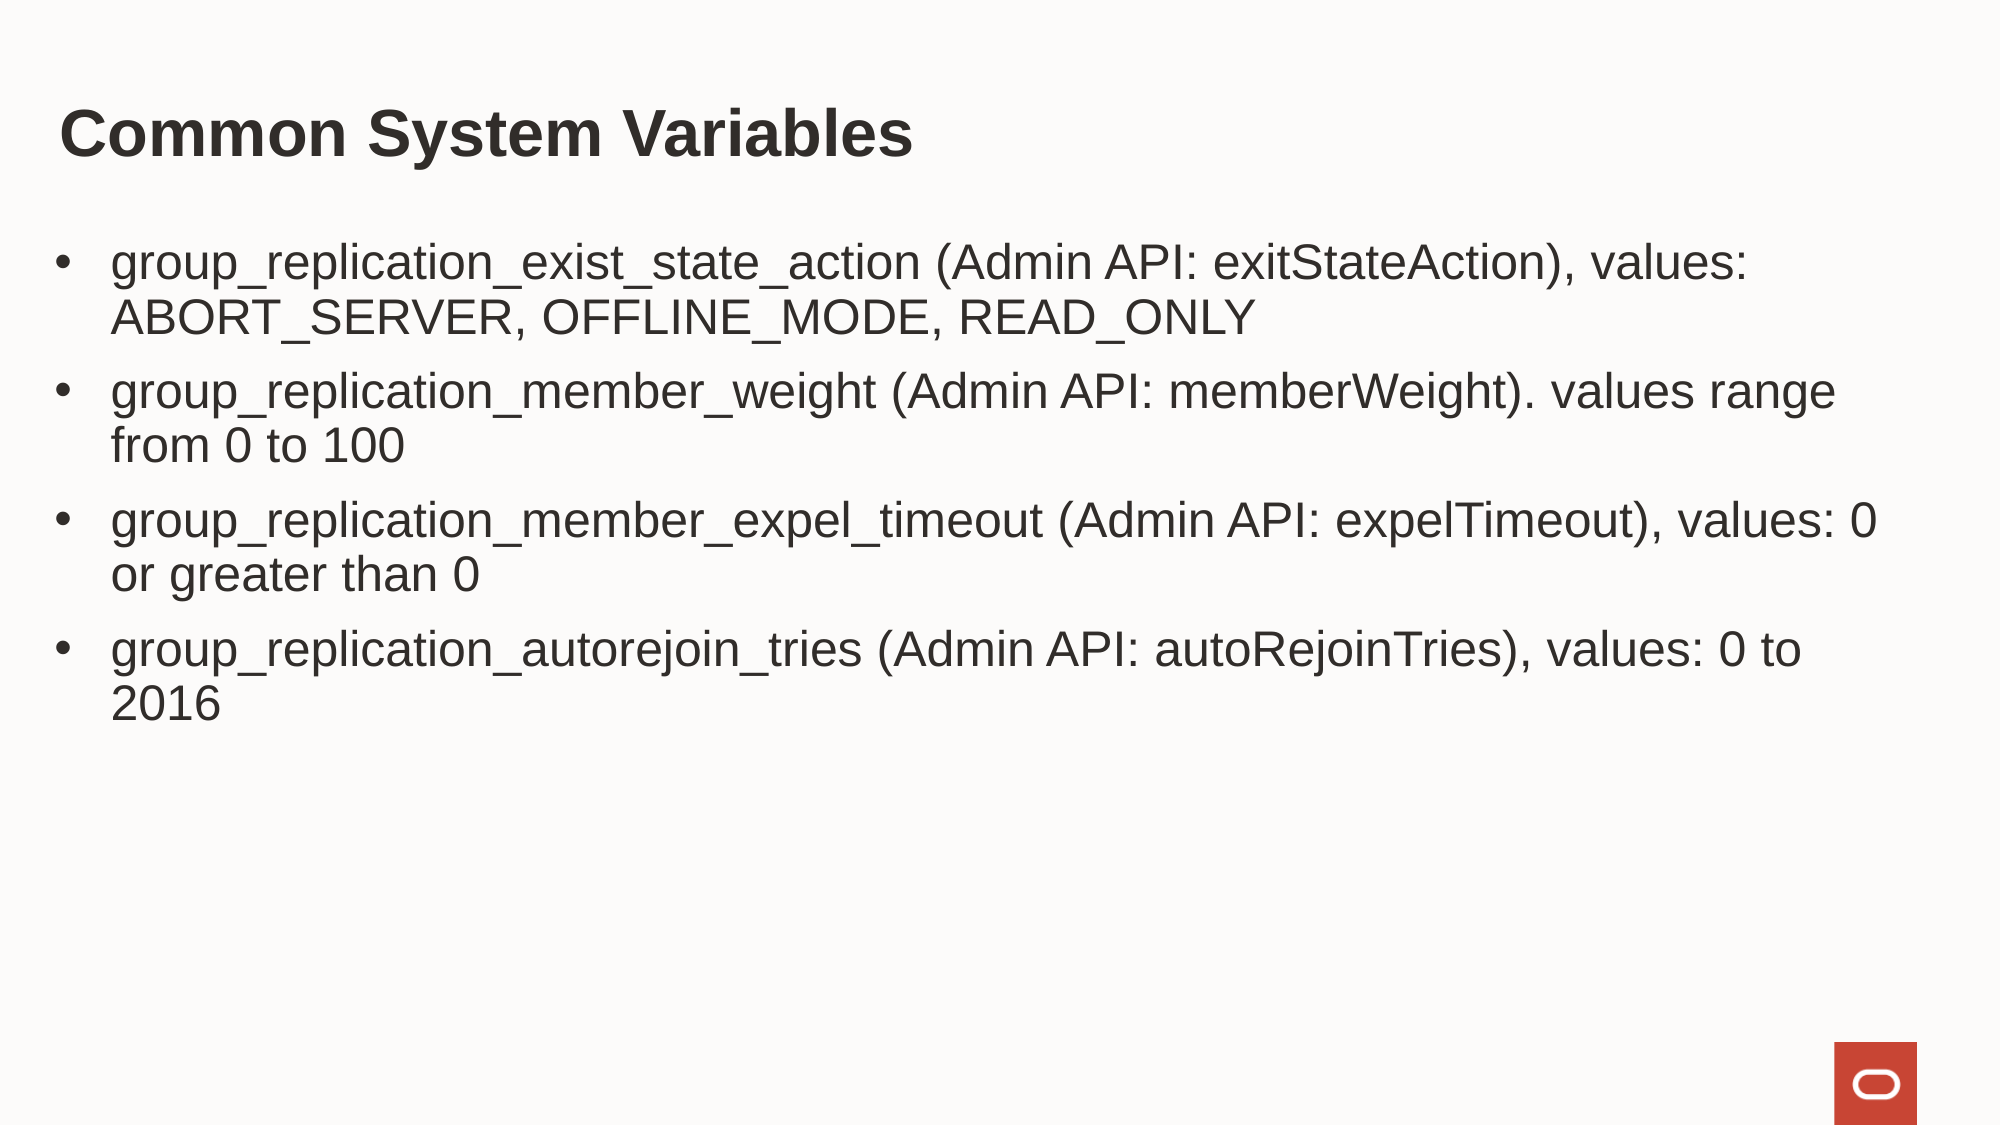

# Common System Variables
group_replication_exist_state_action (Admin API: exitStateAction), values: ABORT_SERVER, OFFLINE_MODE, READ_ONLY
group_replication_member_weight (Admin API: memberWeight). values range from 0 to 100
group_replication_member_expel_timeout (Admin API: expelTimeout), values: 0 or greater than 0
group_replication_autorejoin_tries (Admin API: autoRejoinTries), values: 0 to 2016

Copyright © 2020 Oracle and/or its affiliates.